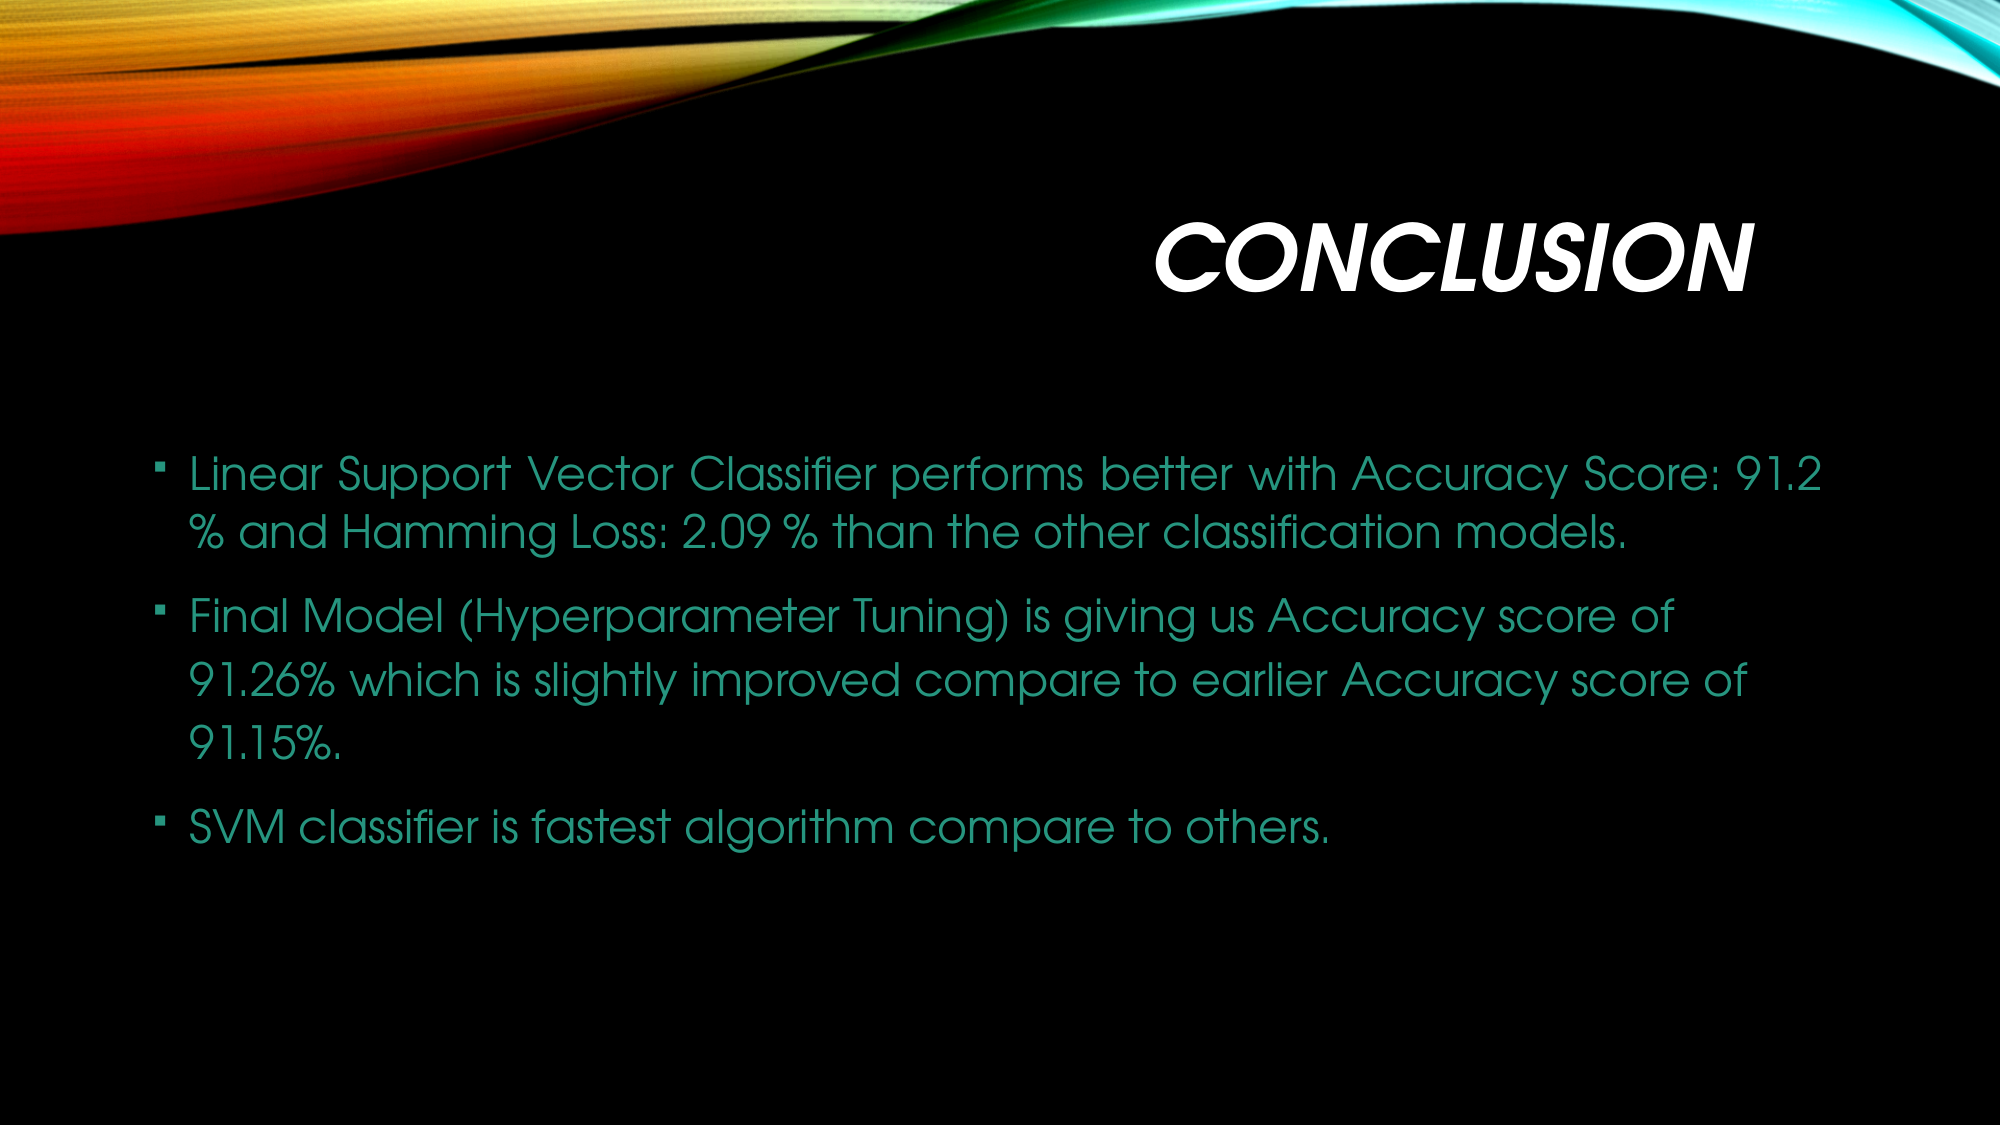

# CONCLUSION
Linear Support Vector Classifier performs better with Accuracy Score: 91.2 % and Hamming Loss: 2.09 % than the other classification models.
Final Model (Hyperparameter Tuning) is giving us Accuracy score of 91.26% which is slightly improved compare to earlier Accuracy score of 91.15%.
SVM classifier is fastest algorithm compare to others.